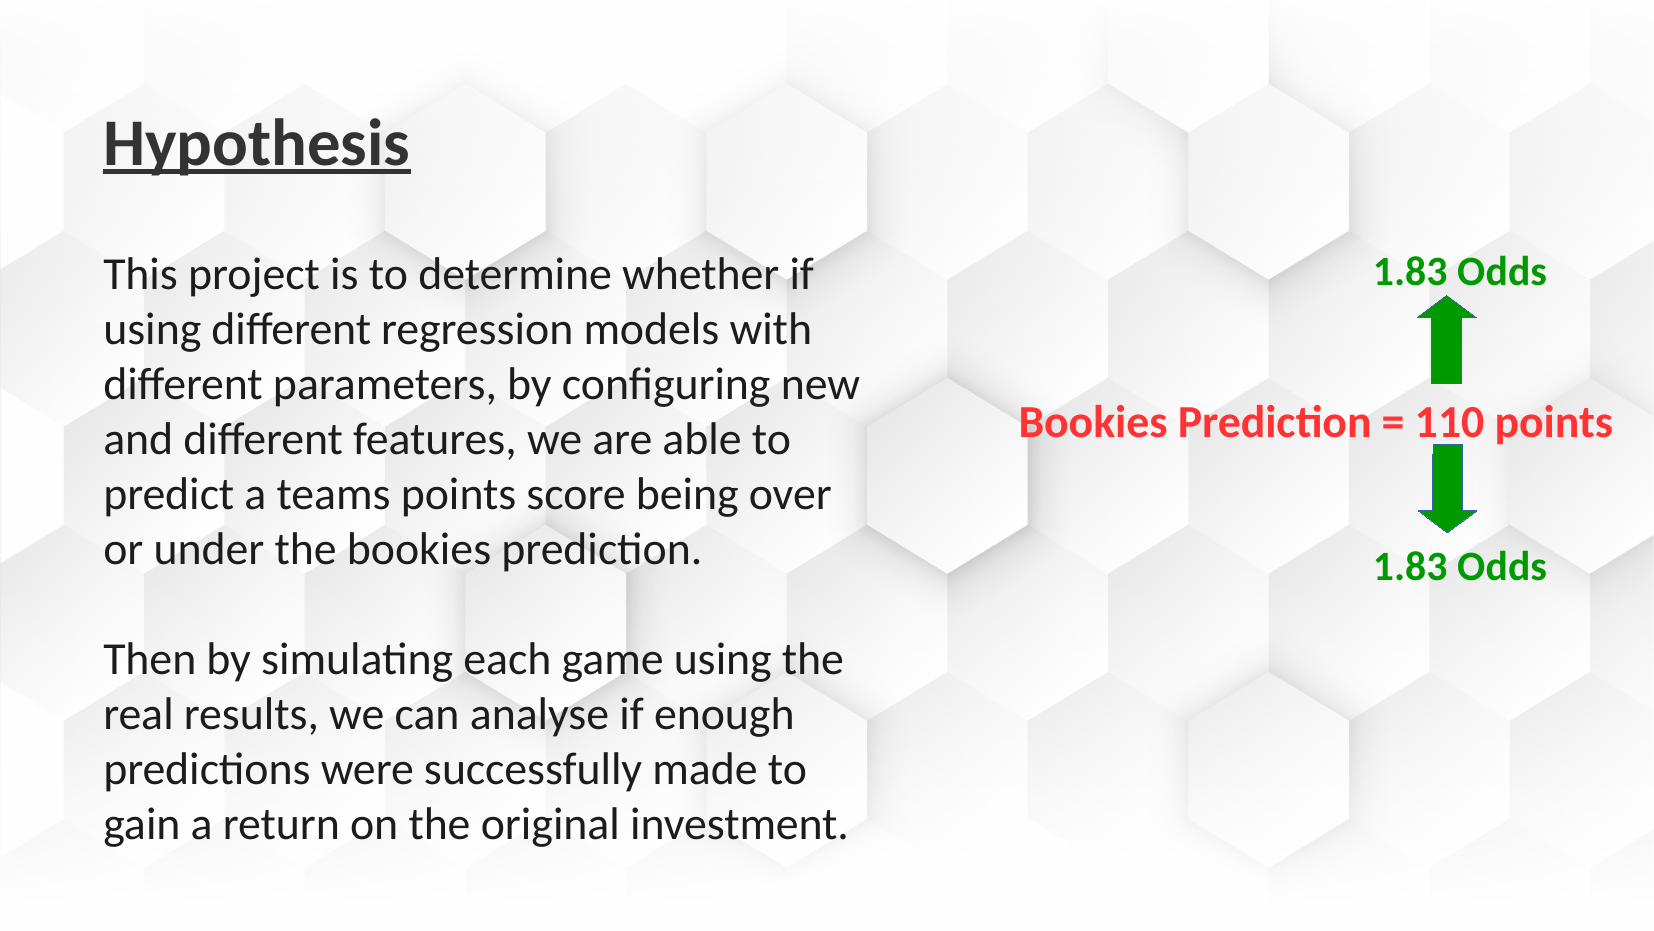

Hypothesis
This project is to determine whether if using different regression models with different parameters, by configuring new and different features, we are able to predict a teams points score being over or under the bookies prediction.

Then by simulating each game using the real results, we can analyse if enough predictions were successfully made to gain a return on the original investment.
1.83 Odds

Bookies Prediction = 110 points

1.83 Odds